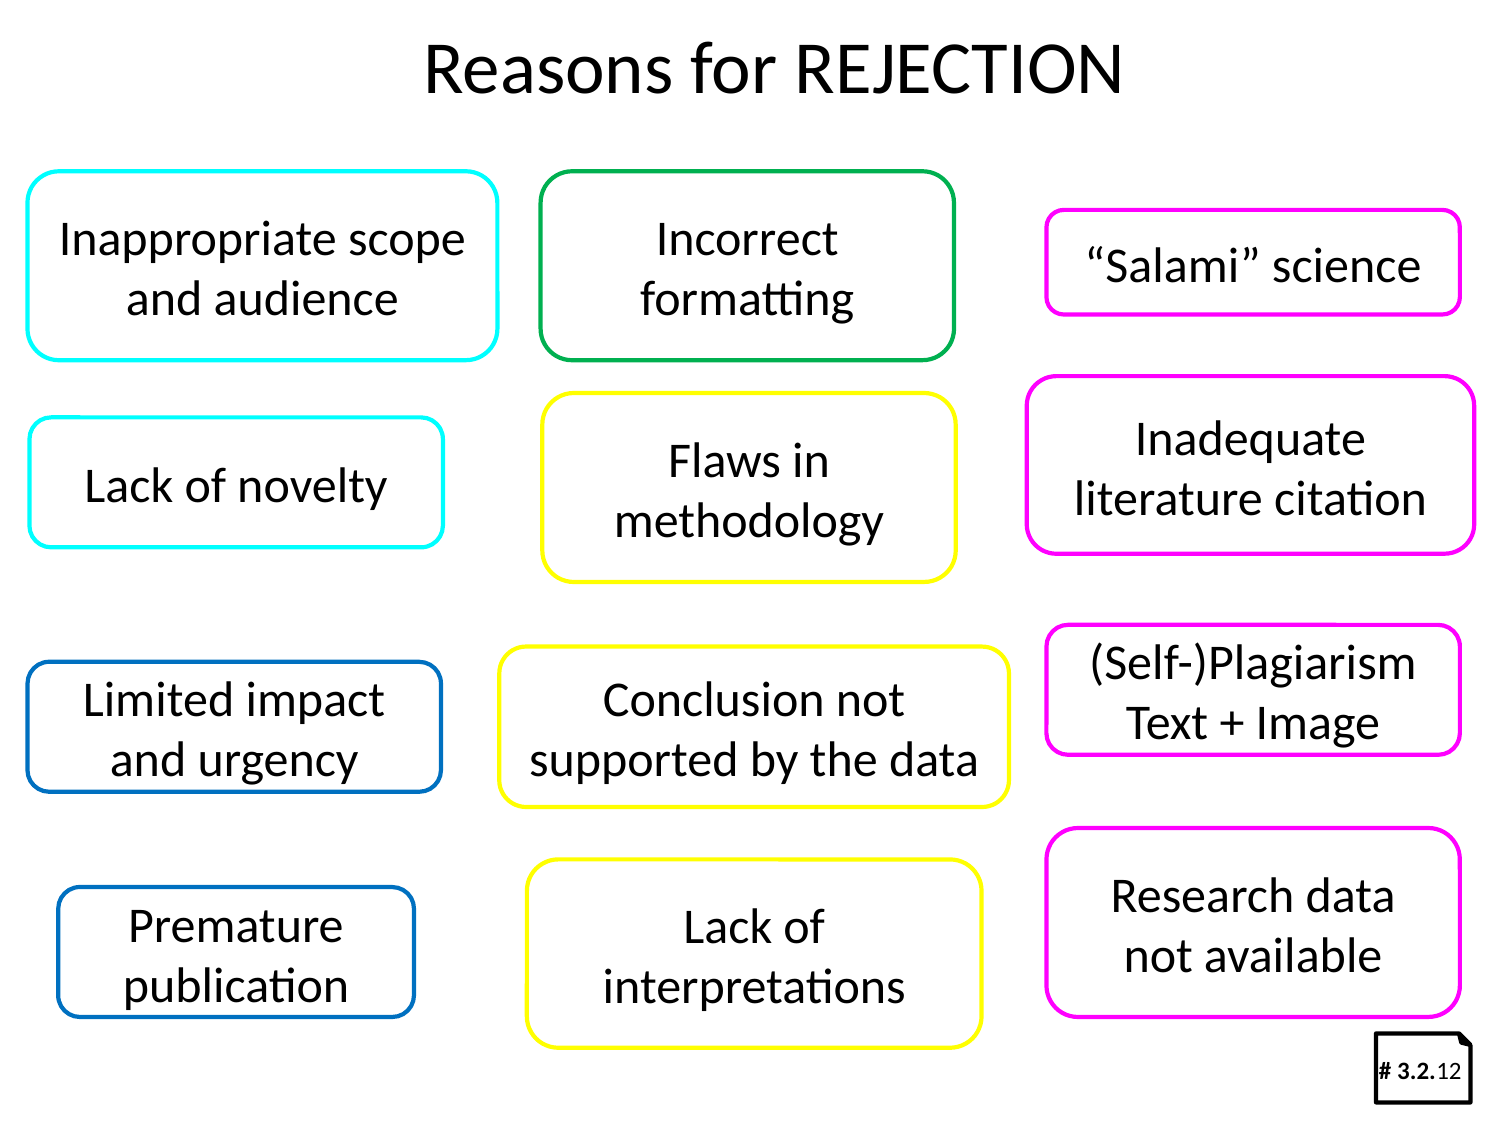

Reasons for REJECTION
Inappropriate scope and audience
Incorrect formatting
“Salami” science
Inadequate literature citation
Flaws in methodology
Lack of novelty
(Self-)Plagiarism
Text + Image
Conclusion not supported by the data
Limited impact and urgency

Research data not available
Lack of interpretations
Premature publication

# 3.2.12